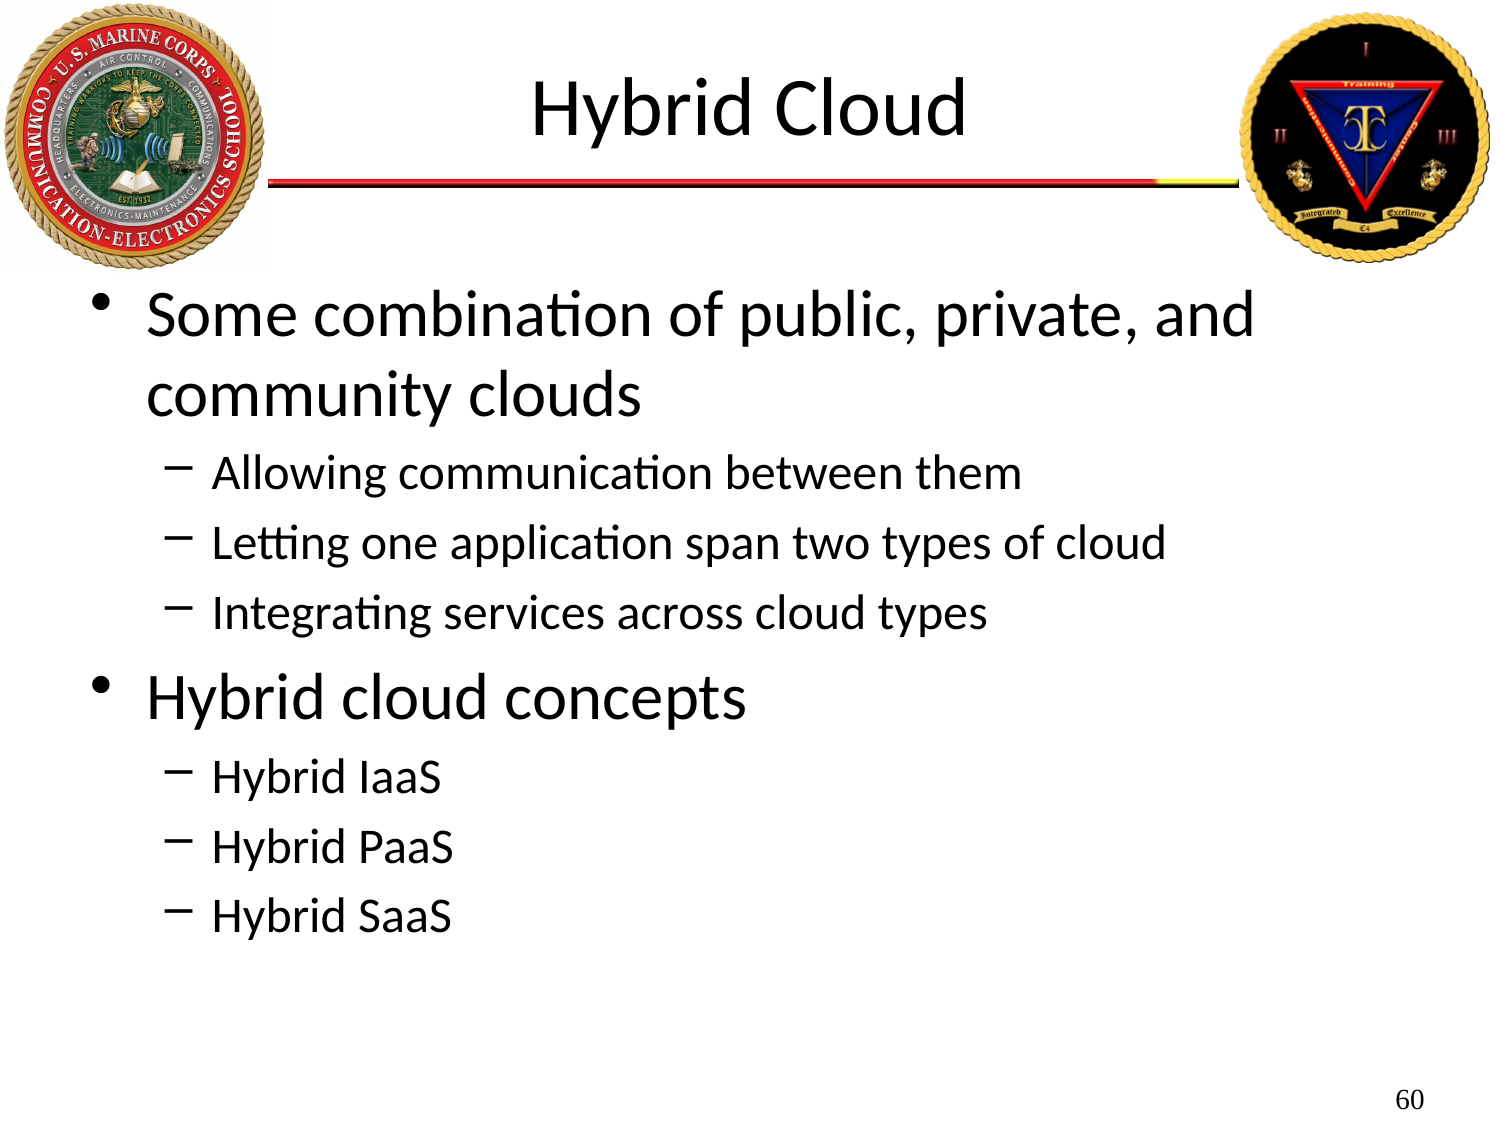

# Hybrid Cloud
Some combination of public, private, and community clouds
Allowing communication between them
Letting one application span two types of cloud
Integrating services across cloud types
Hybrid cloud concepts
Hybrid IaaS
Hybrid PaaS
Hybrid SaaS